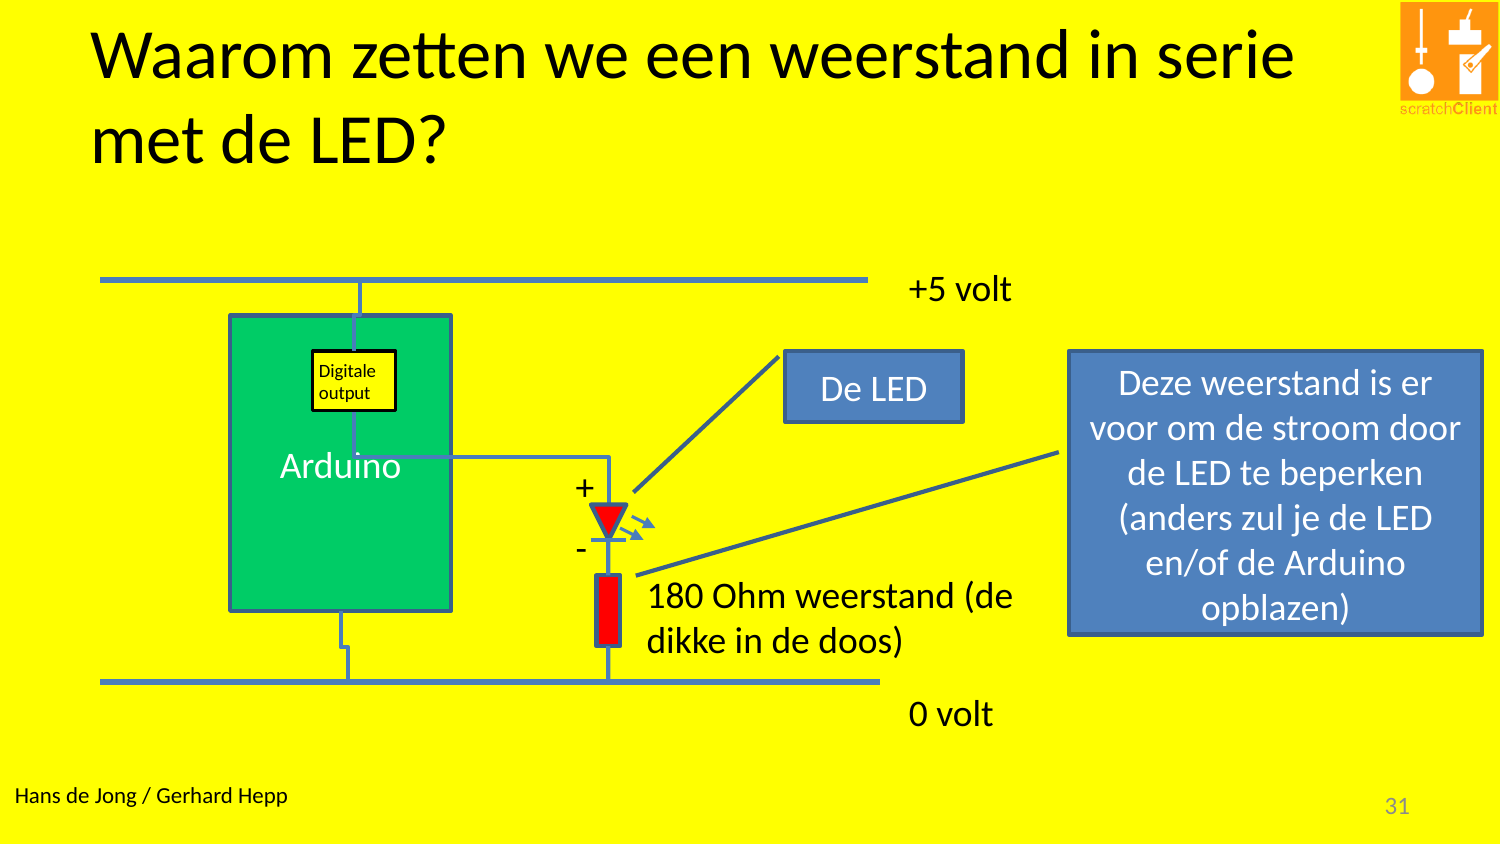

# Waarom zetten we een weerstand in serie met de LED?
+5 volt
Arduino
Digitale output
De LED
Deze weerstand is er voor om de stroom door de LED te beperken (anders zul je de LED en/of de Arduino opblazen)
+

-
180 Ohm weerstand (de dikke in de doos)

0 volt
31